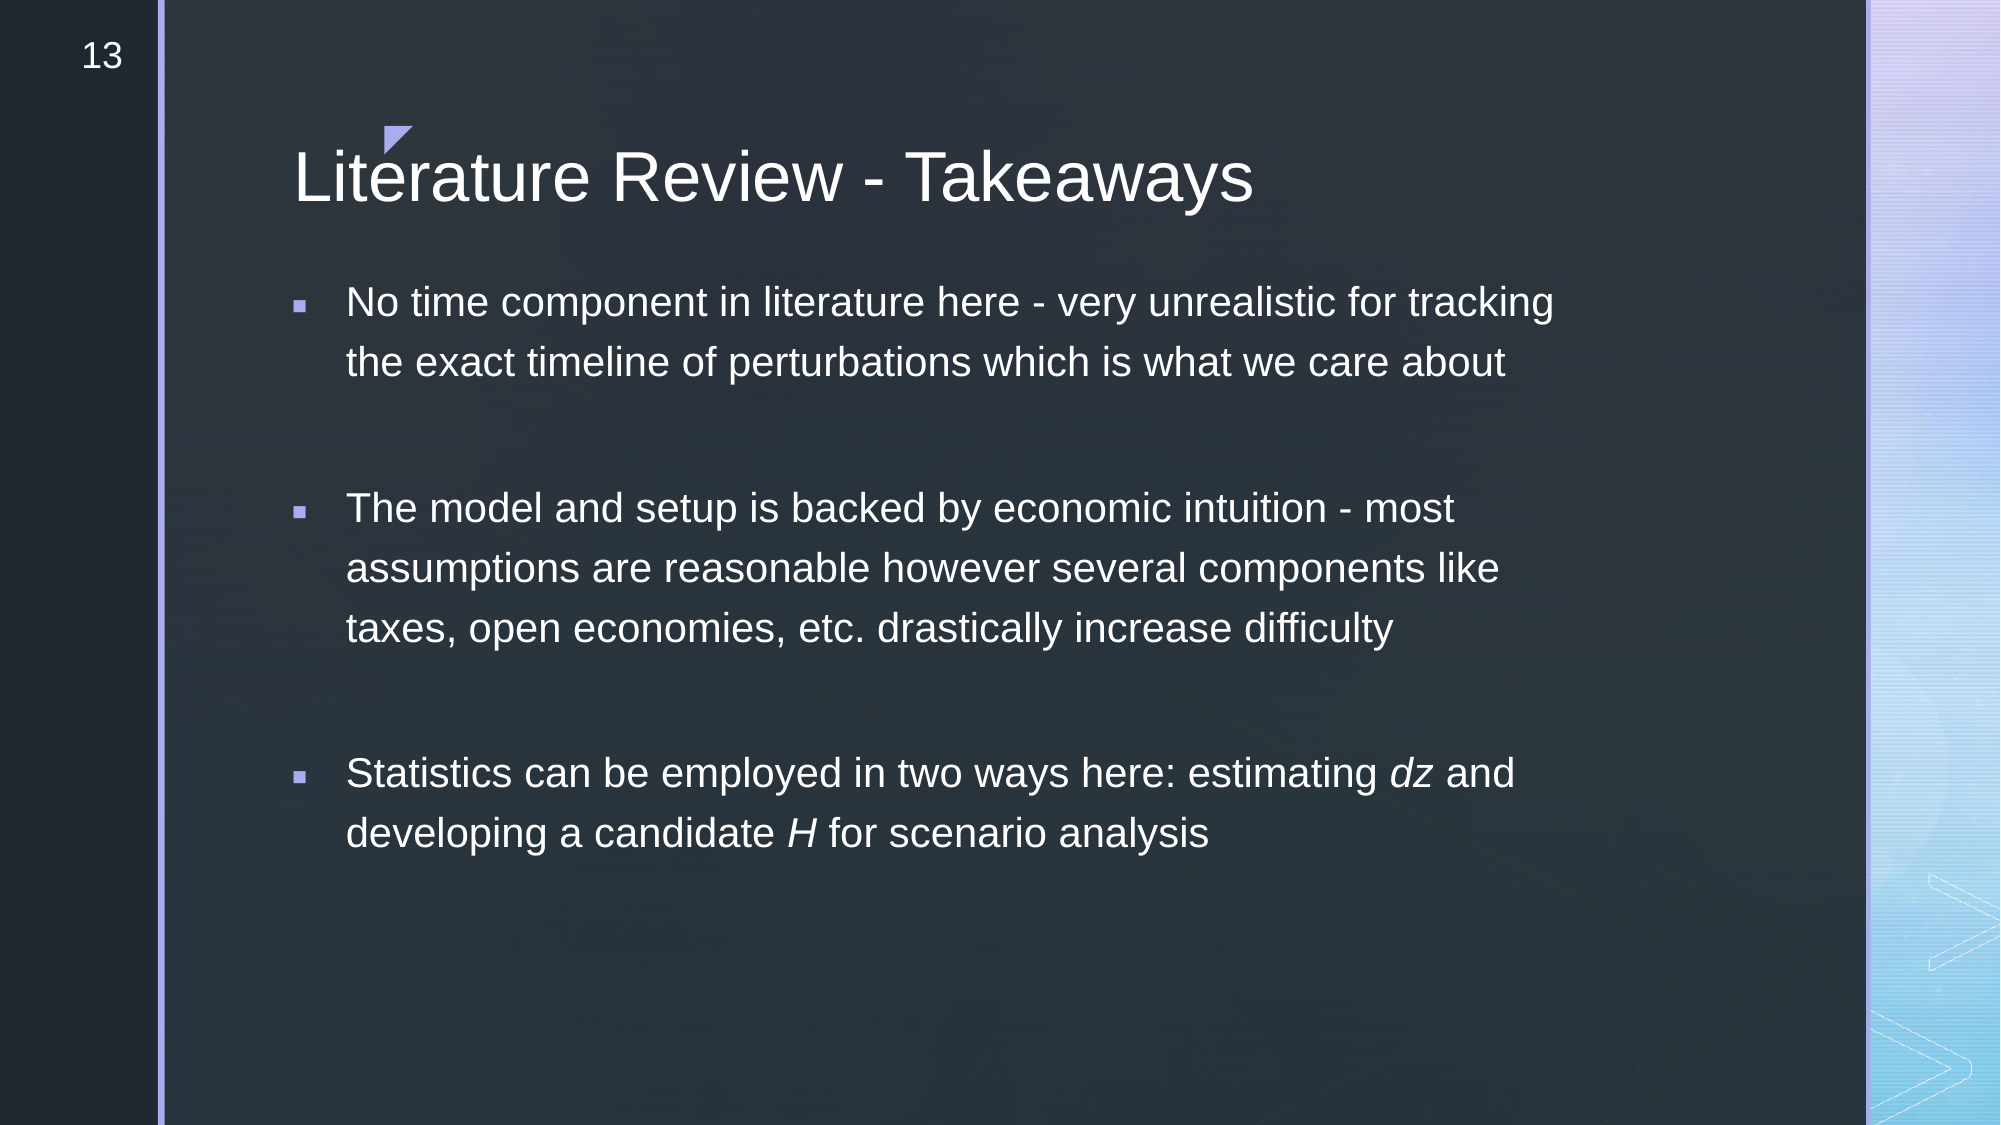

13
# Literature Review - Takeaways
No time component in literature here - very unrealistic for tracking the exact timeline of perturbations which is what we care about

The model and setup is backed by economic intuition - most assumptions are reasonable however several components like taxes, open economies, etc. drastically increase difficulty

Statistics can be employed in two ways here: estimating dz and developing a candidate H for scenario analysis